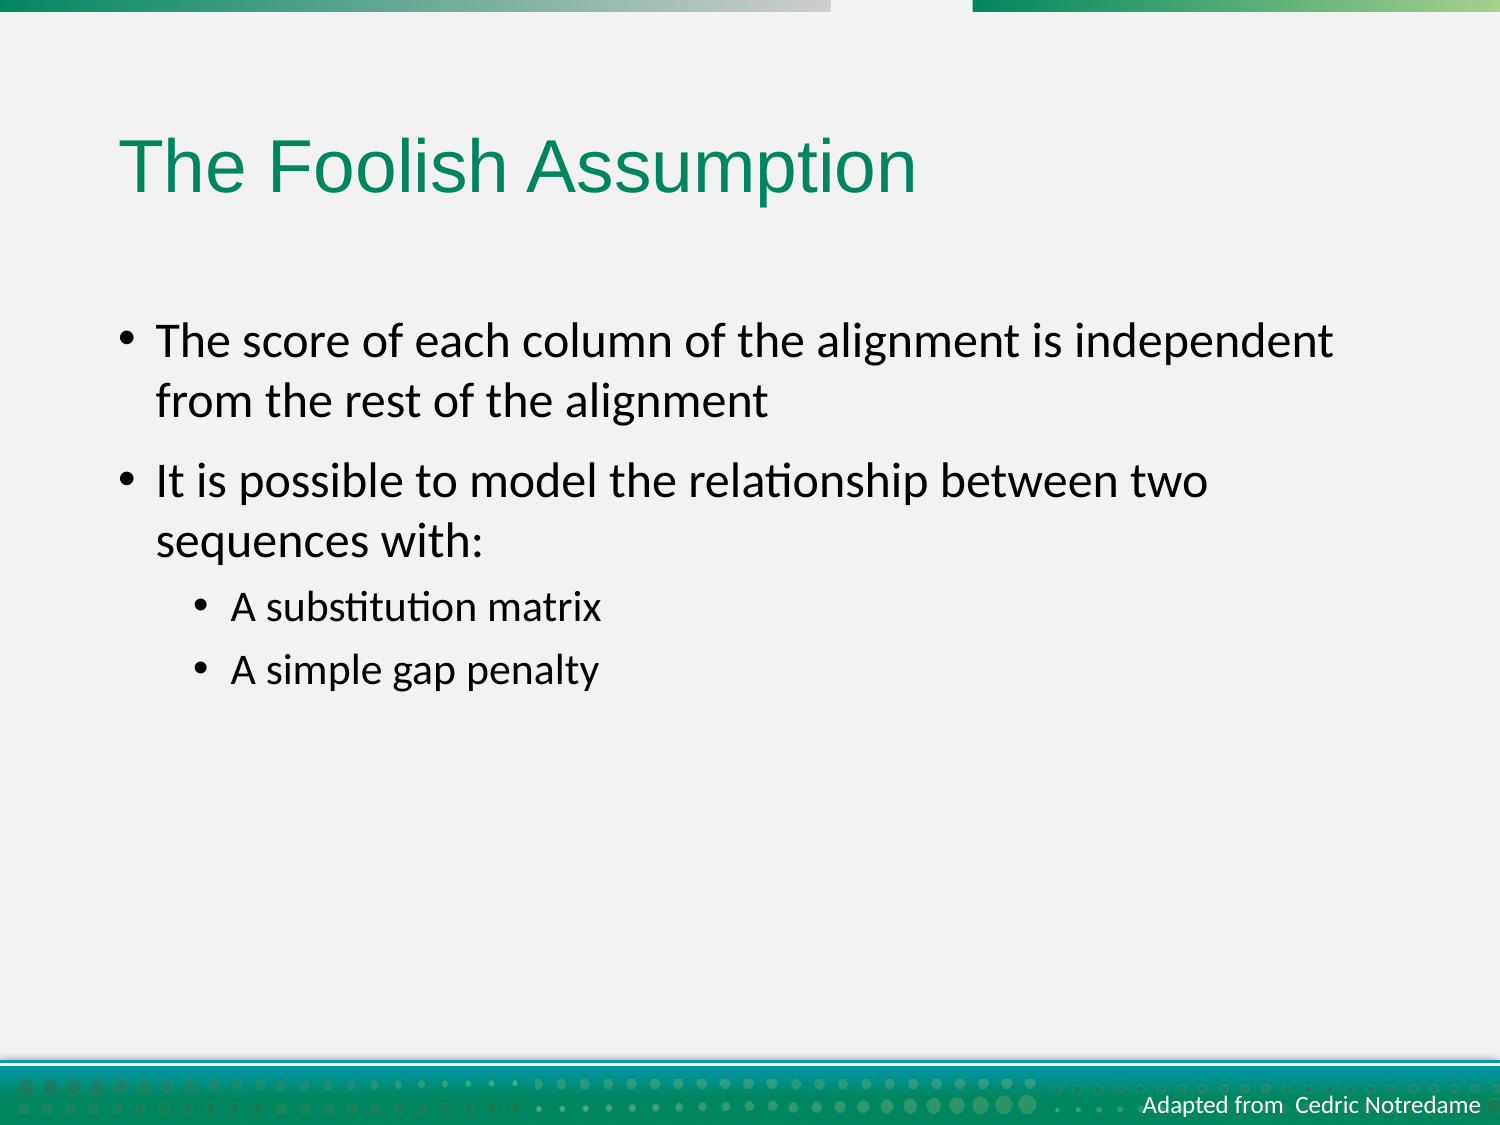

# The Foolish Assumption
The score of each column of the alignment is independent from the rest of the alignment
It is possible to model the relationship between two sequences with:
A substitution matrix
A simple gap penalty

Adapted from  Cedric Notredame